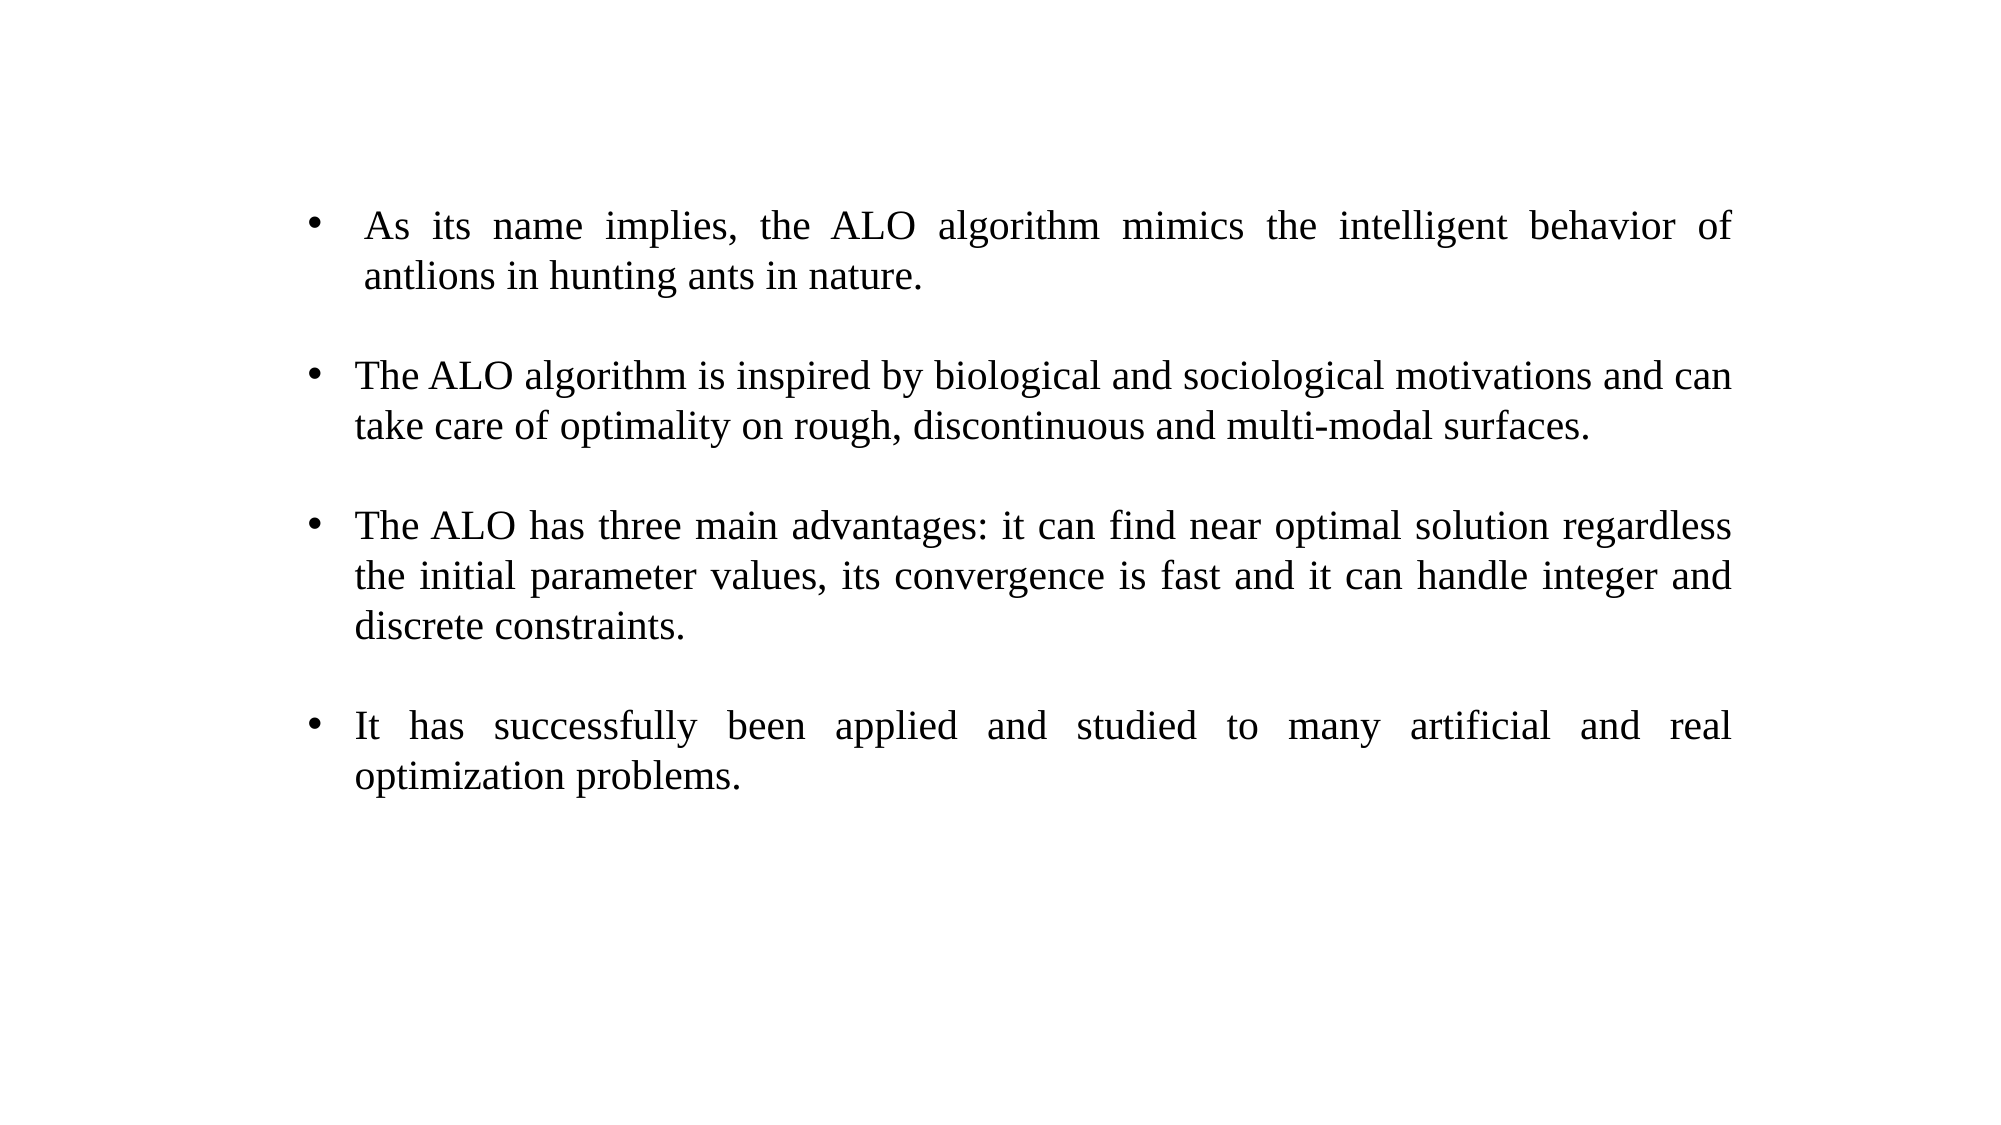

As its name implies, the ALO algorithm mimics the intelligent behavior of antlions in hunting ants in nature.

The ALO algorithm is inspired by biological and sociological motivations and can take care of optimality on rough, discontinuous and multi-modal surfaces.

The ALO has three main advantages: it can find near optimal solution regardless the initial parameter values, its convergence is fast and it can handle integer and discrete constraints.

It has successfully been applied and studied to many artificial and real optimization problems.